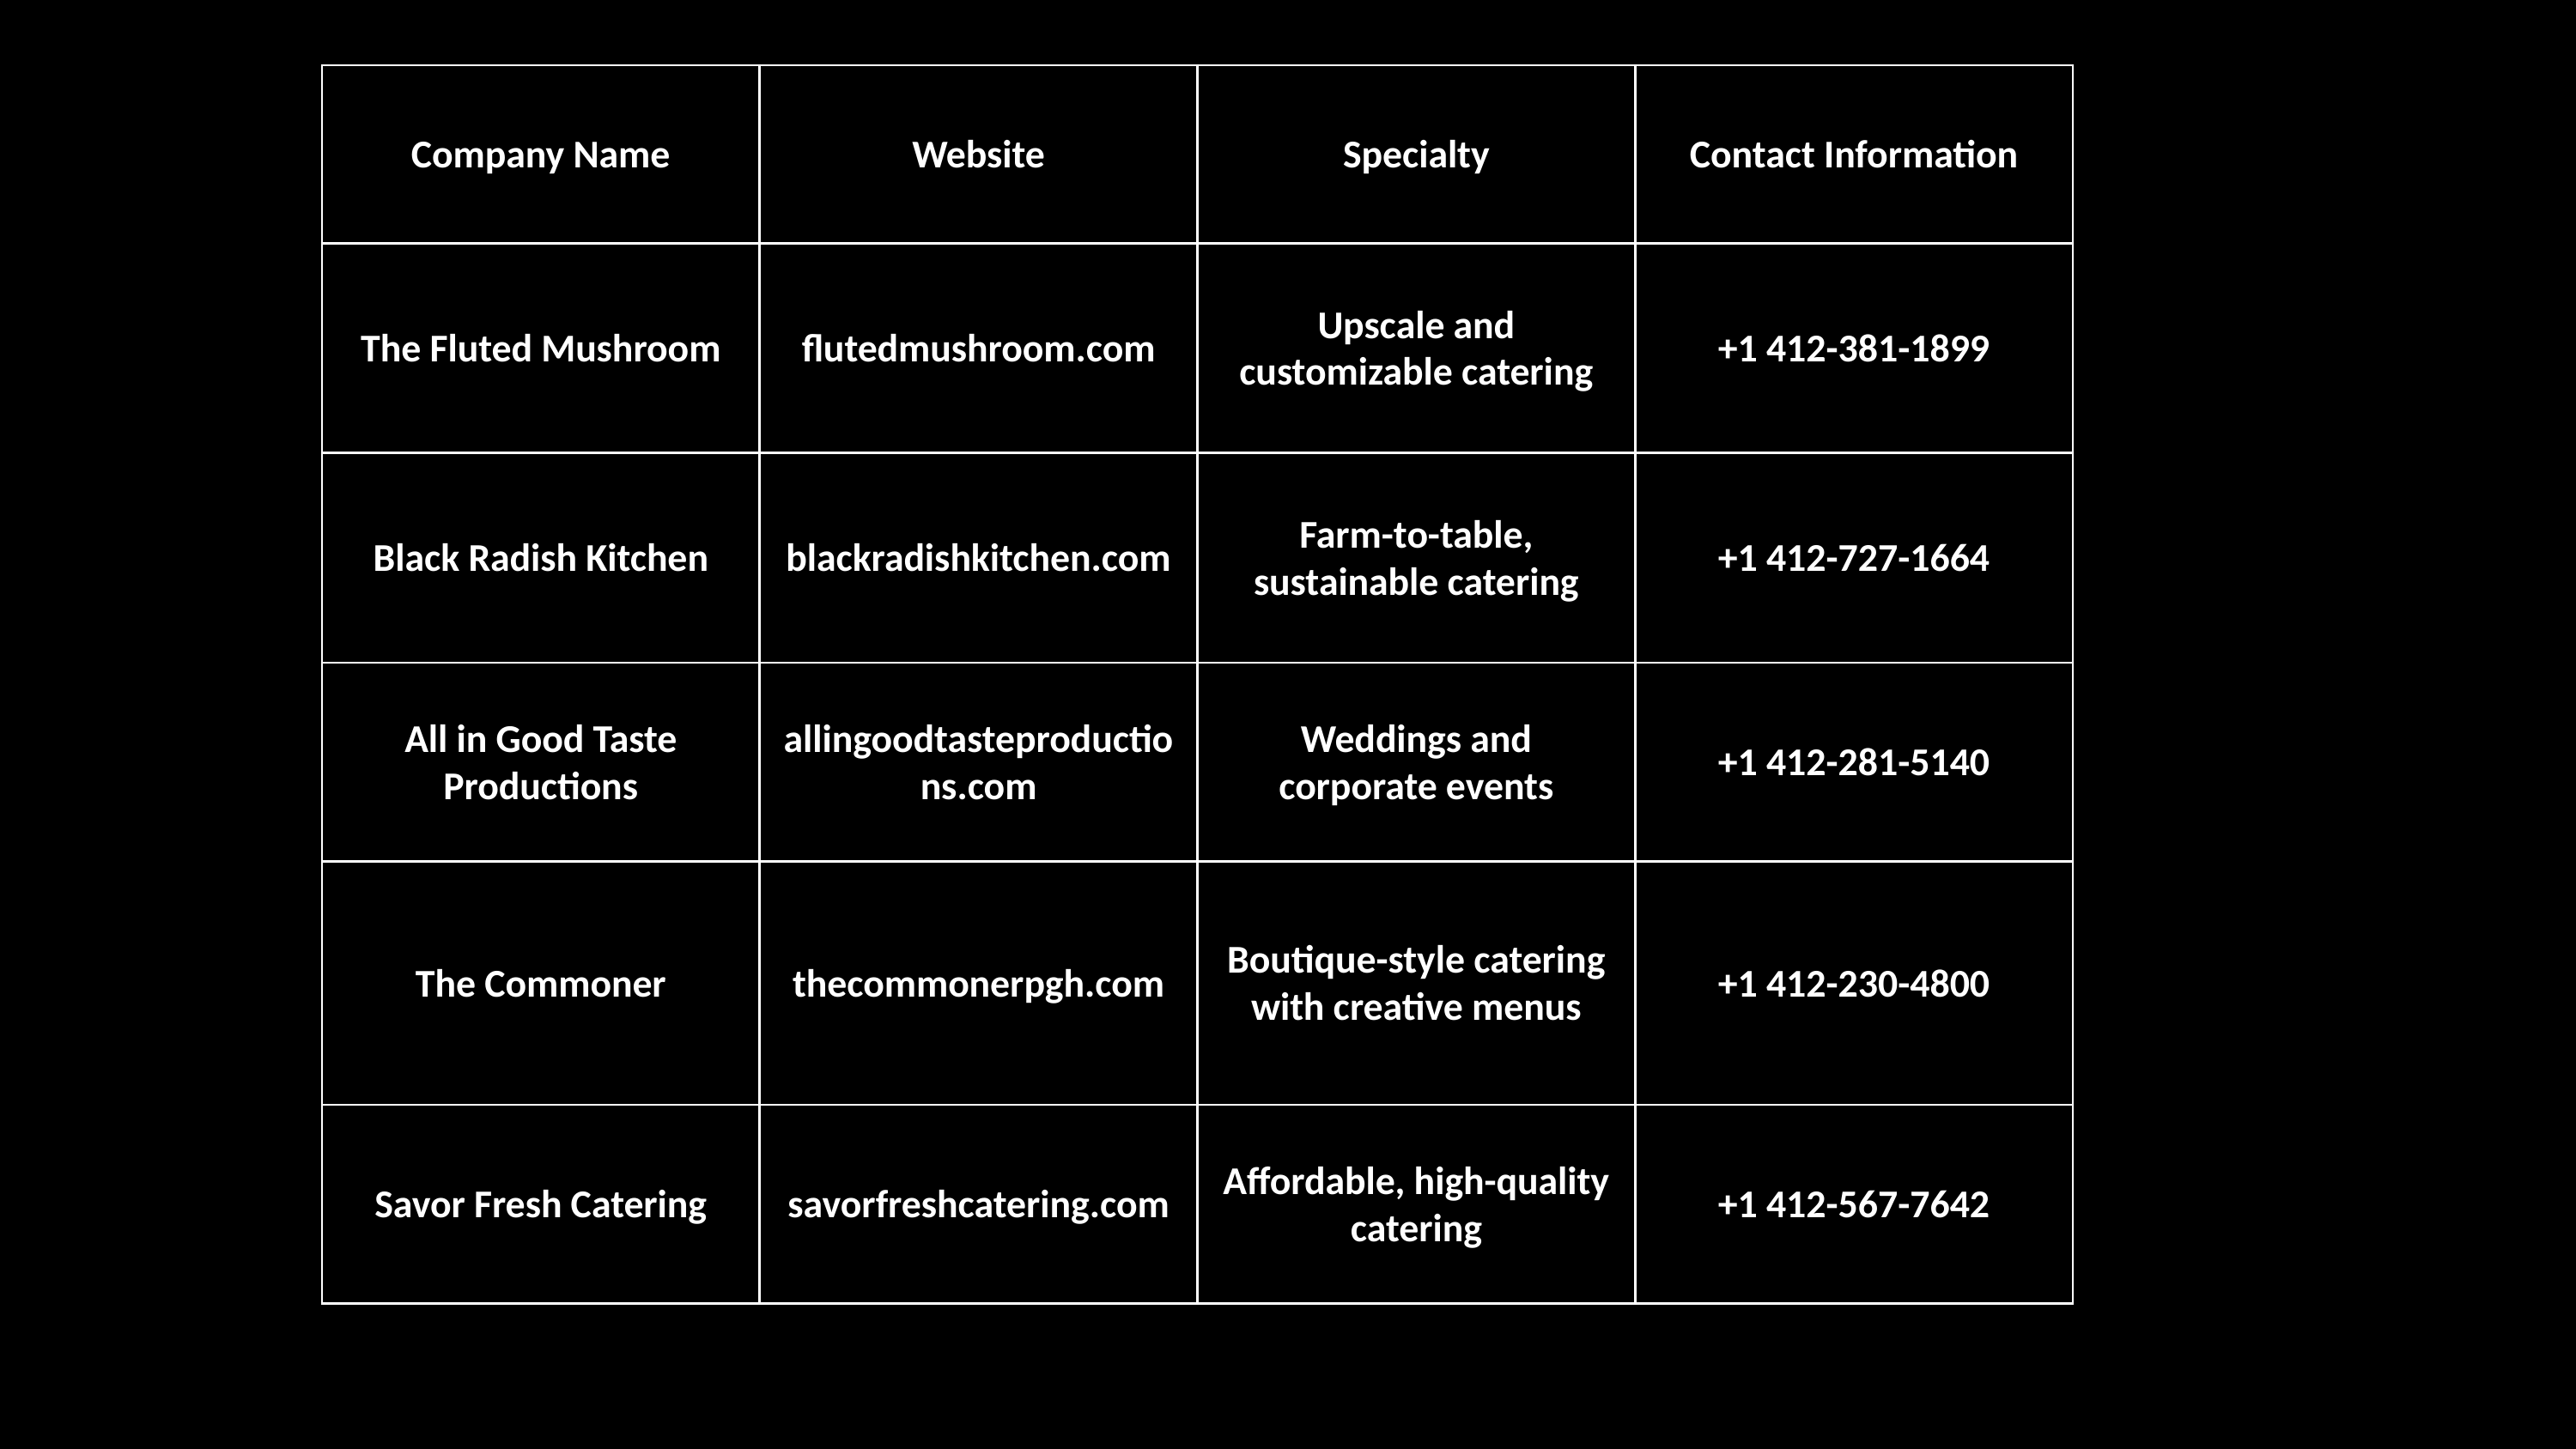

| Company Name | Website | Specialty | Contact Information |
| --- | --- | --- | --- |
| The Fluted Mushroom | flutedmushroom.com | Upscale and customizable catering | +1 412-381-1899 |
| Black Radish Kitchen | blackradishkitchen.com | Farm-to-table, sustainable catering | +1 412-727-1664 |
| All in Good Taste Productions | allingoodtasteproductions.com | Weddings and corporate events | +1 412-281-5140 |
| The Commoner | thecommonerpgh.com | Boutique-style catering with creative menus | +1 412-230-4800 |
| Savor Fresh Catering | savorfreshcatering.com | Affordable, high-quality catering | +1 412-567-7642 |